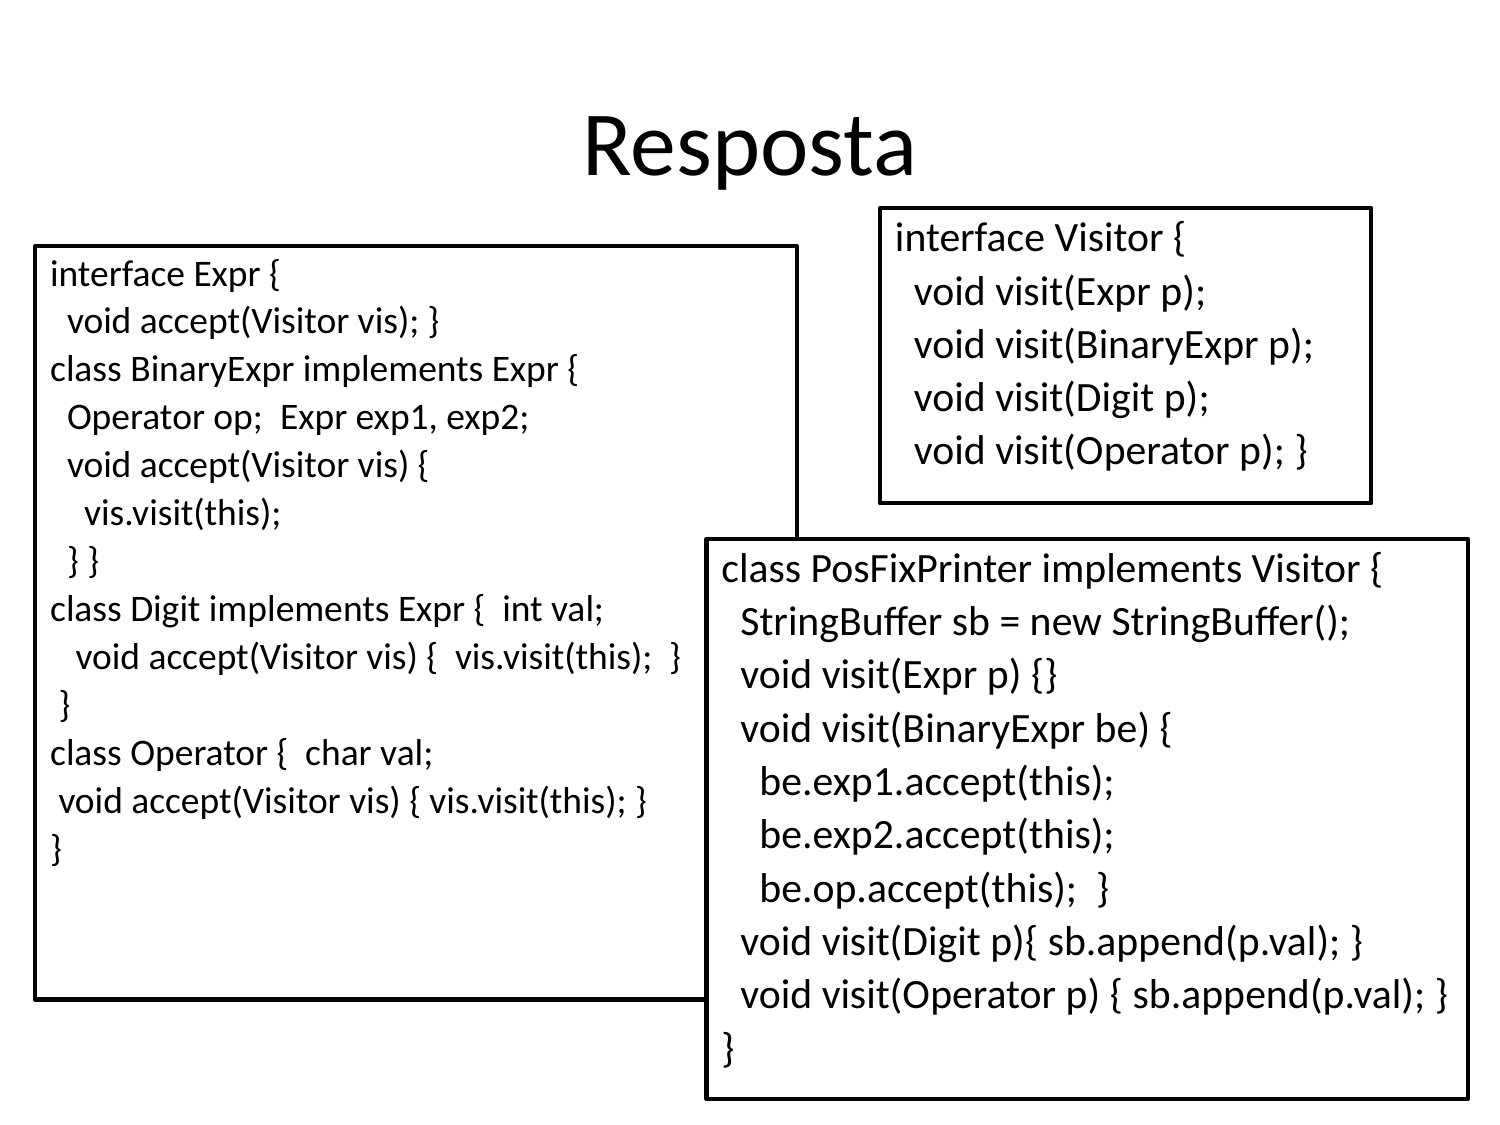

# Resposta
interface Visitor {
  void visit(Expr p);
  void visit(BinaryExpr p);
  void visit(Digit p);
  void visit(Operator p); }
interface Expr {
  void accept(Visitor vis); }
class BinaryExpr implements Expr {
  Operator op;  Expr exp1, exp2;
  void accept(Visitor vis) {
    vis.visit(this);
  } }
class Digit implements Expr {  int val;
   void accept(Visitor vis) {  vis.visit(this);  }
 }
class Operator {  char val;
 void accept(Visitor vis) { vis.visit(this); }
}
class PosFixPrinter implements Visitor {
  StringBuffer sb = new StringBuffer();
  void visit(Expr p) {}
  void visit(BinaryExpr be) {
    be.exp1.accept(this);
    be.exp2.accept(this);
    be.op.accept(this);  }
  void visit(Digit p){ sb.append(p.val); }
  void visit(Operator p) { sb.append(p.val); }
}